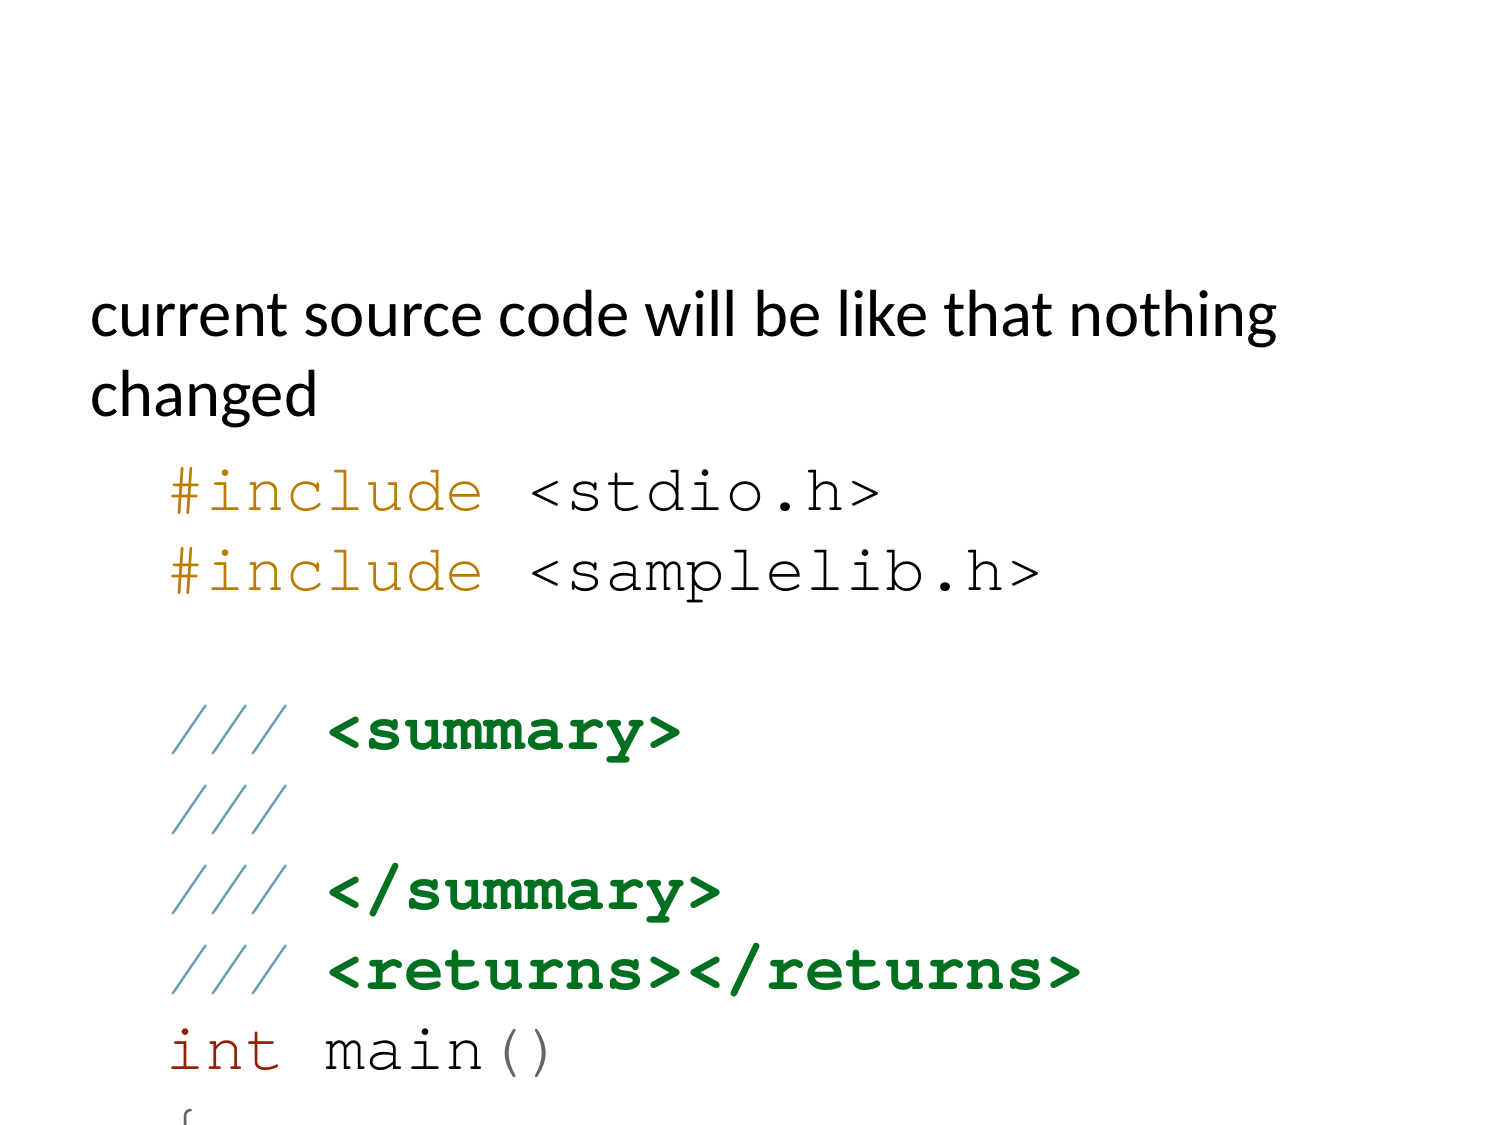

current source code will be like that nothing changed
#include <stdio.h>
#include <samplelib.h>
/// <summary>
///
/// </summary>
/// <returns></returns>
int main()
{
    int result = 0;
    //printf("Hello World!\n");
    result = sum(5, 4);
    sayHelloTo("Computer");
    printf("Result is %d \n",result);
    printf("Press any key to continue...\n");
    getchar();
    return 0;
}